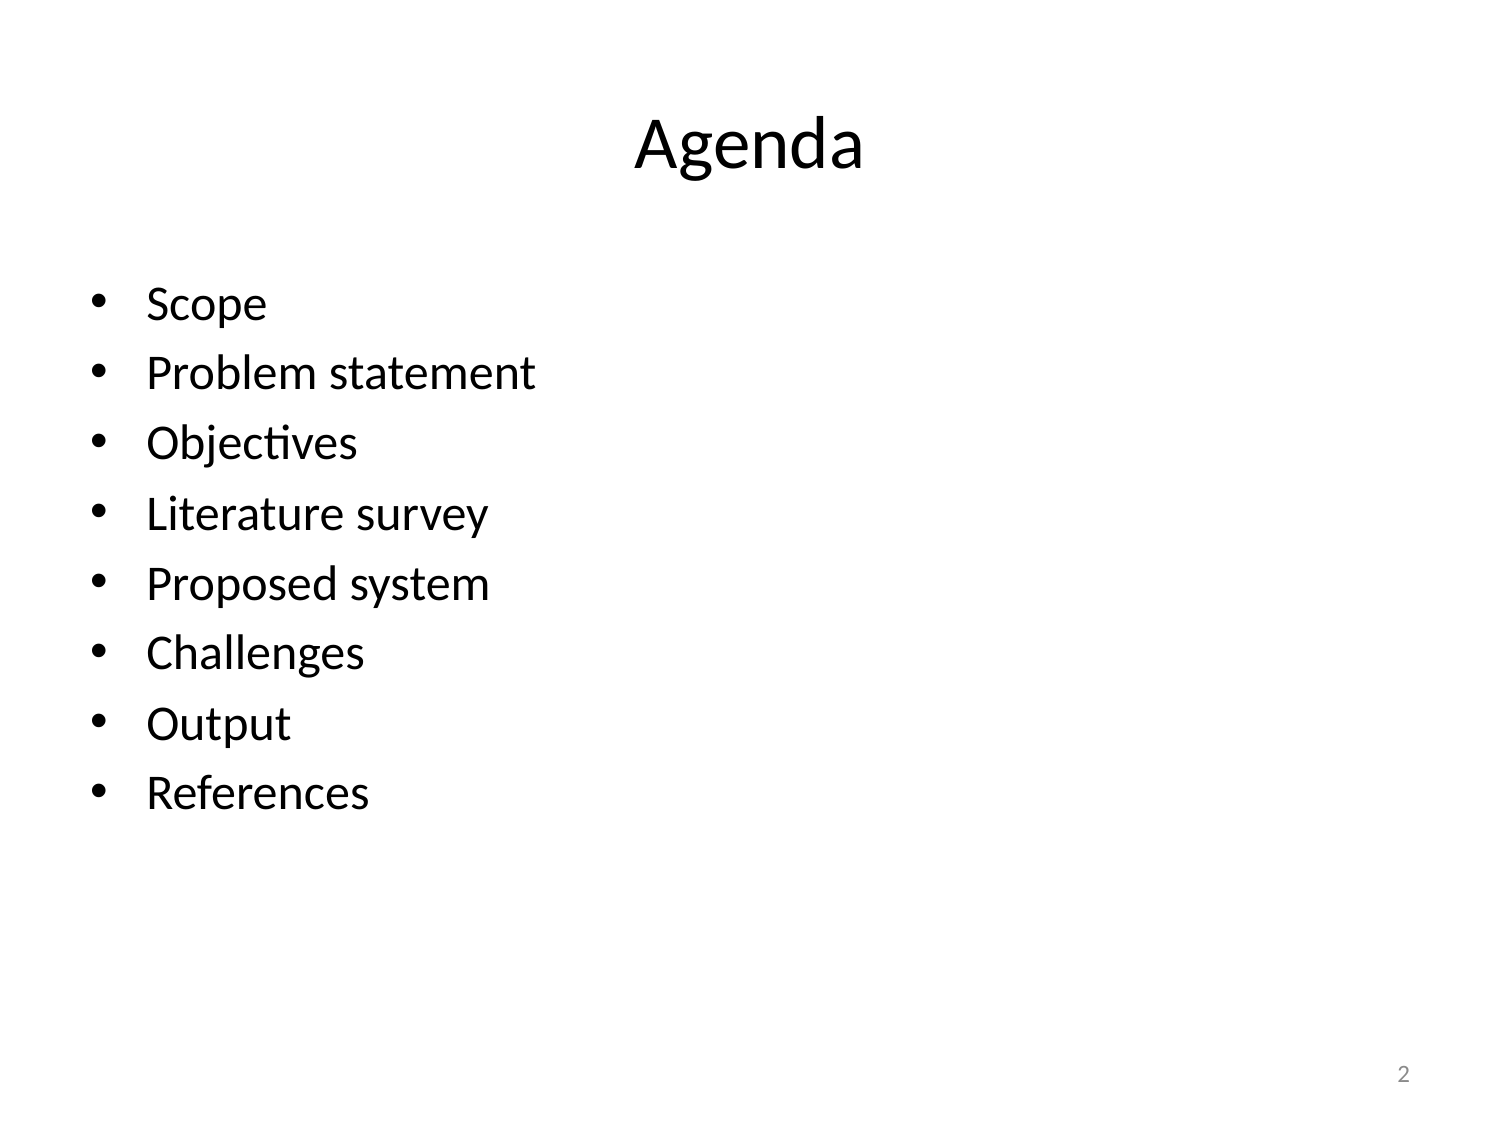

# Agenda
Scope
Problem statement
Objectives
Literature survey
Proposed system
Challenges
Output
References
2